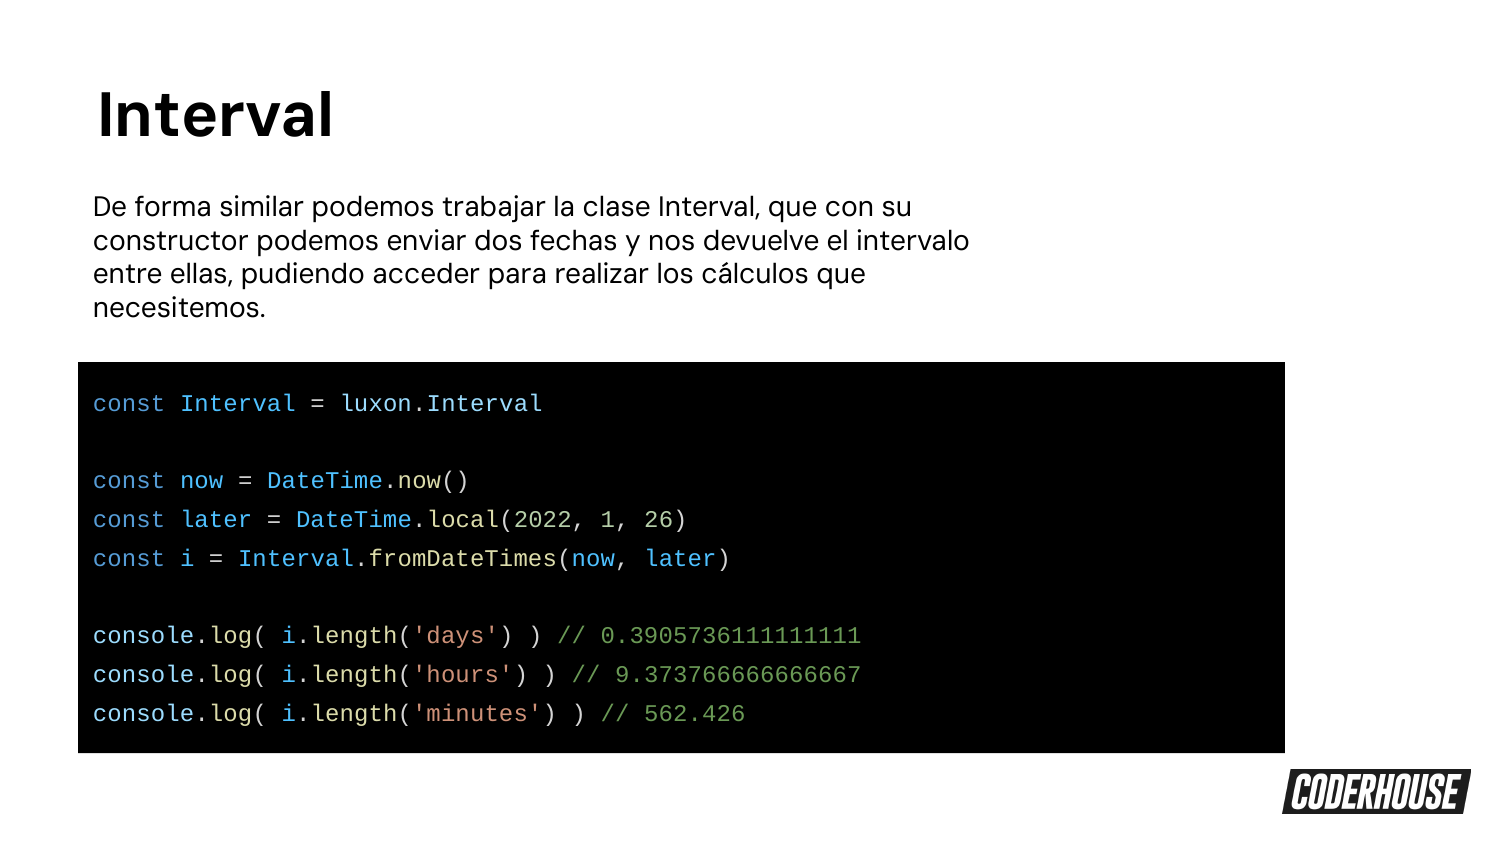

Interval
De forma similar podemos trabajar la clase Interval, que con su constructor podemos enviar dos fechas y nos devuelve el intervalo entre ellas, pudiendo acceder para realizar los cálculos que necesitemos.
const Interval = luxon.Interval

const now = DateTime.now()
const later = DateTime.local(2022, 1, 26)
const i = Interval.fromDateTimes(now, later)

console.log( i.length('days') ) // 0.3905736111111111
console.log( i.length('hours') ) // 9.373766666666667
console.log( i.length('minutes') ) // 562.426